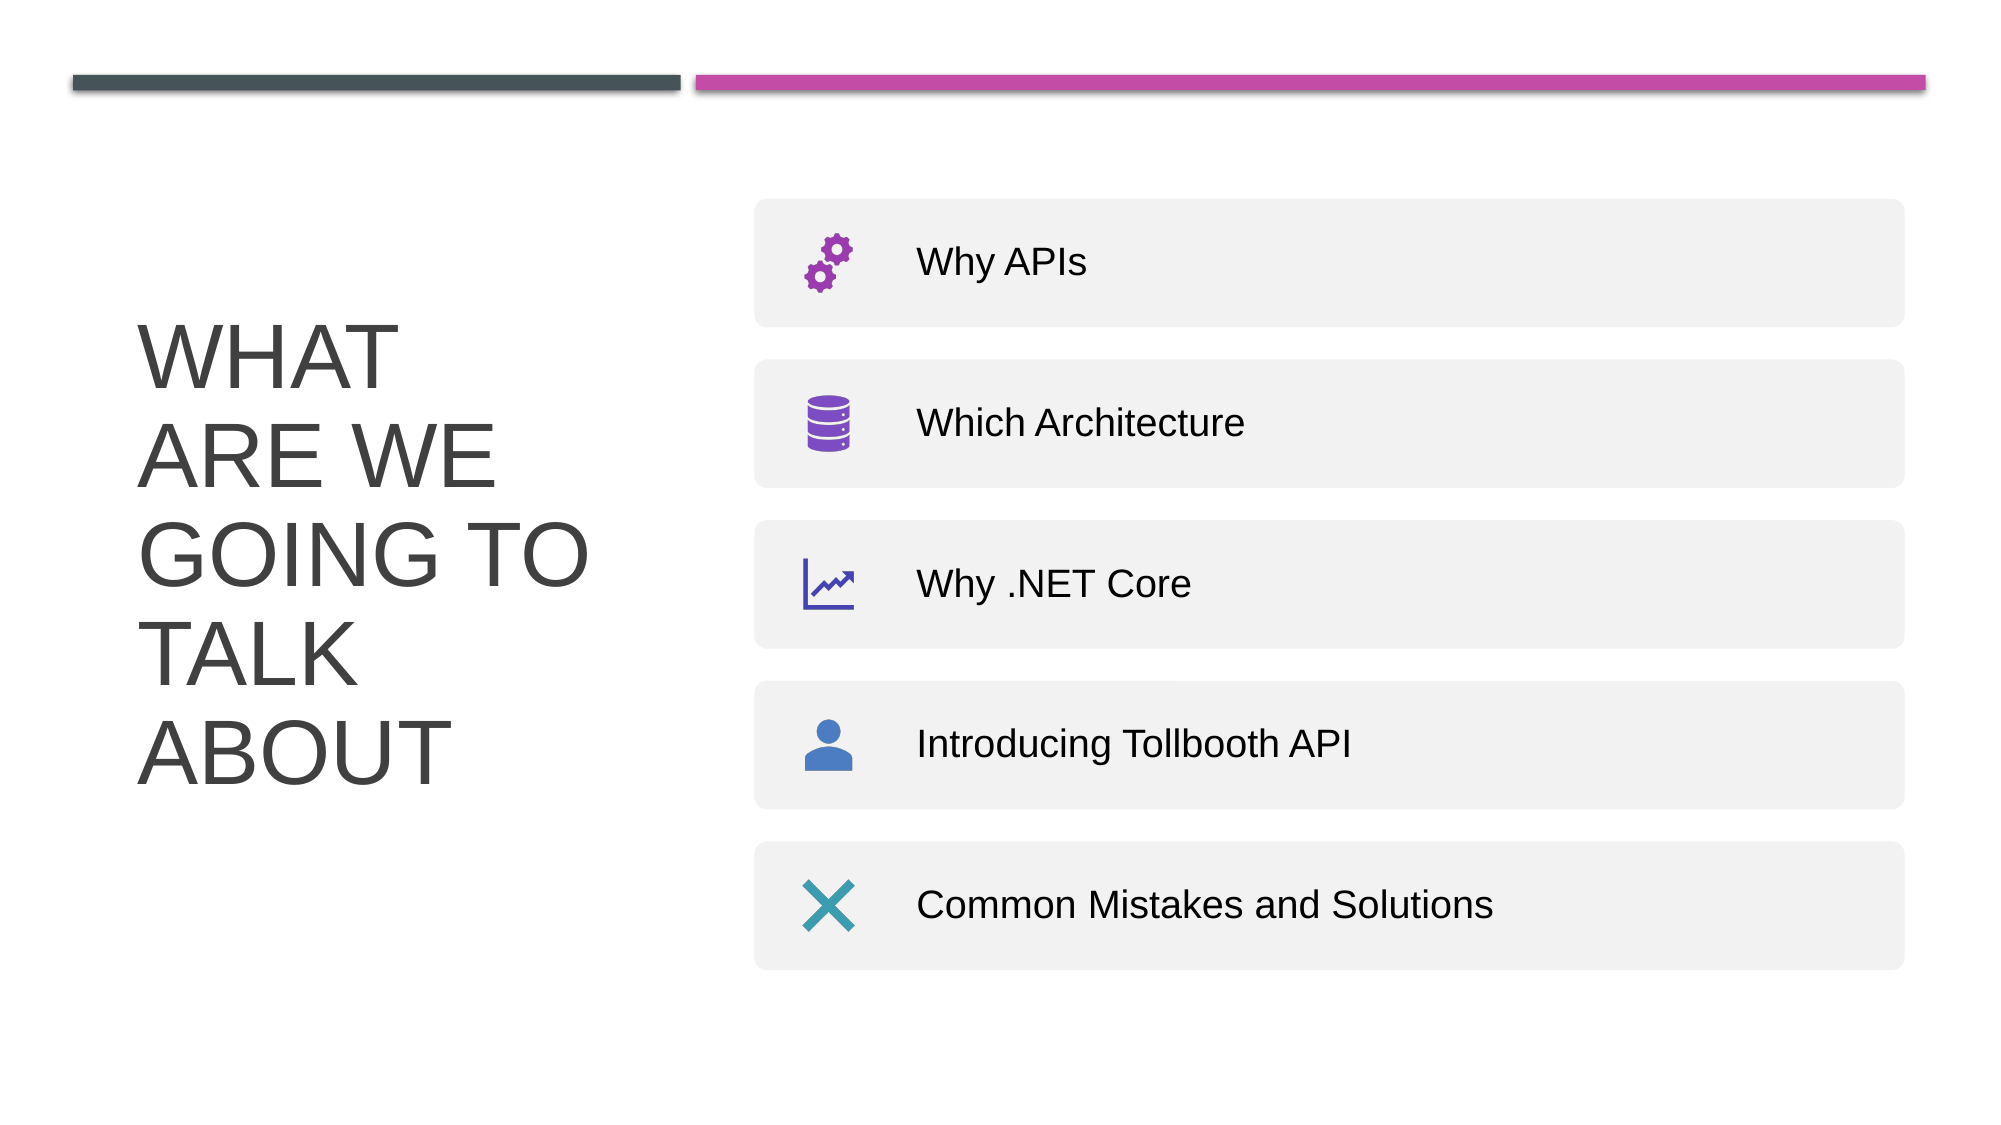

# What are we going to talk about

Why APIs

Which Architecture

Why .NET Core

Introducing Tollbooth API

Common Mistakes and Solutions